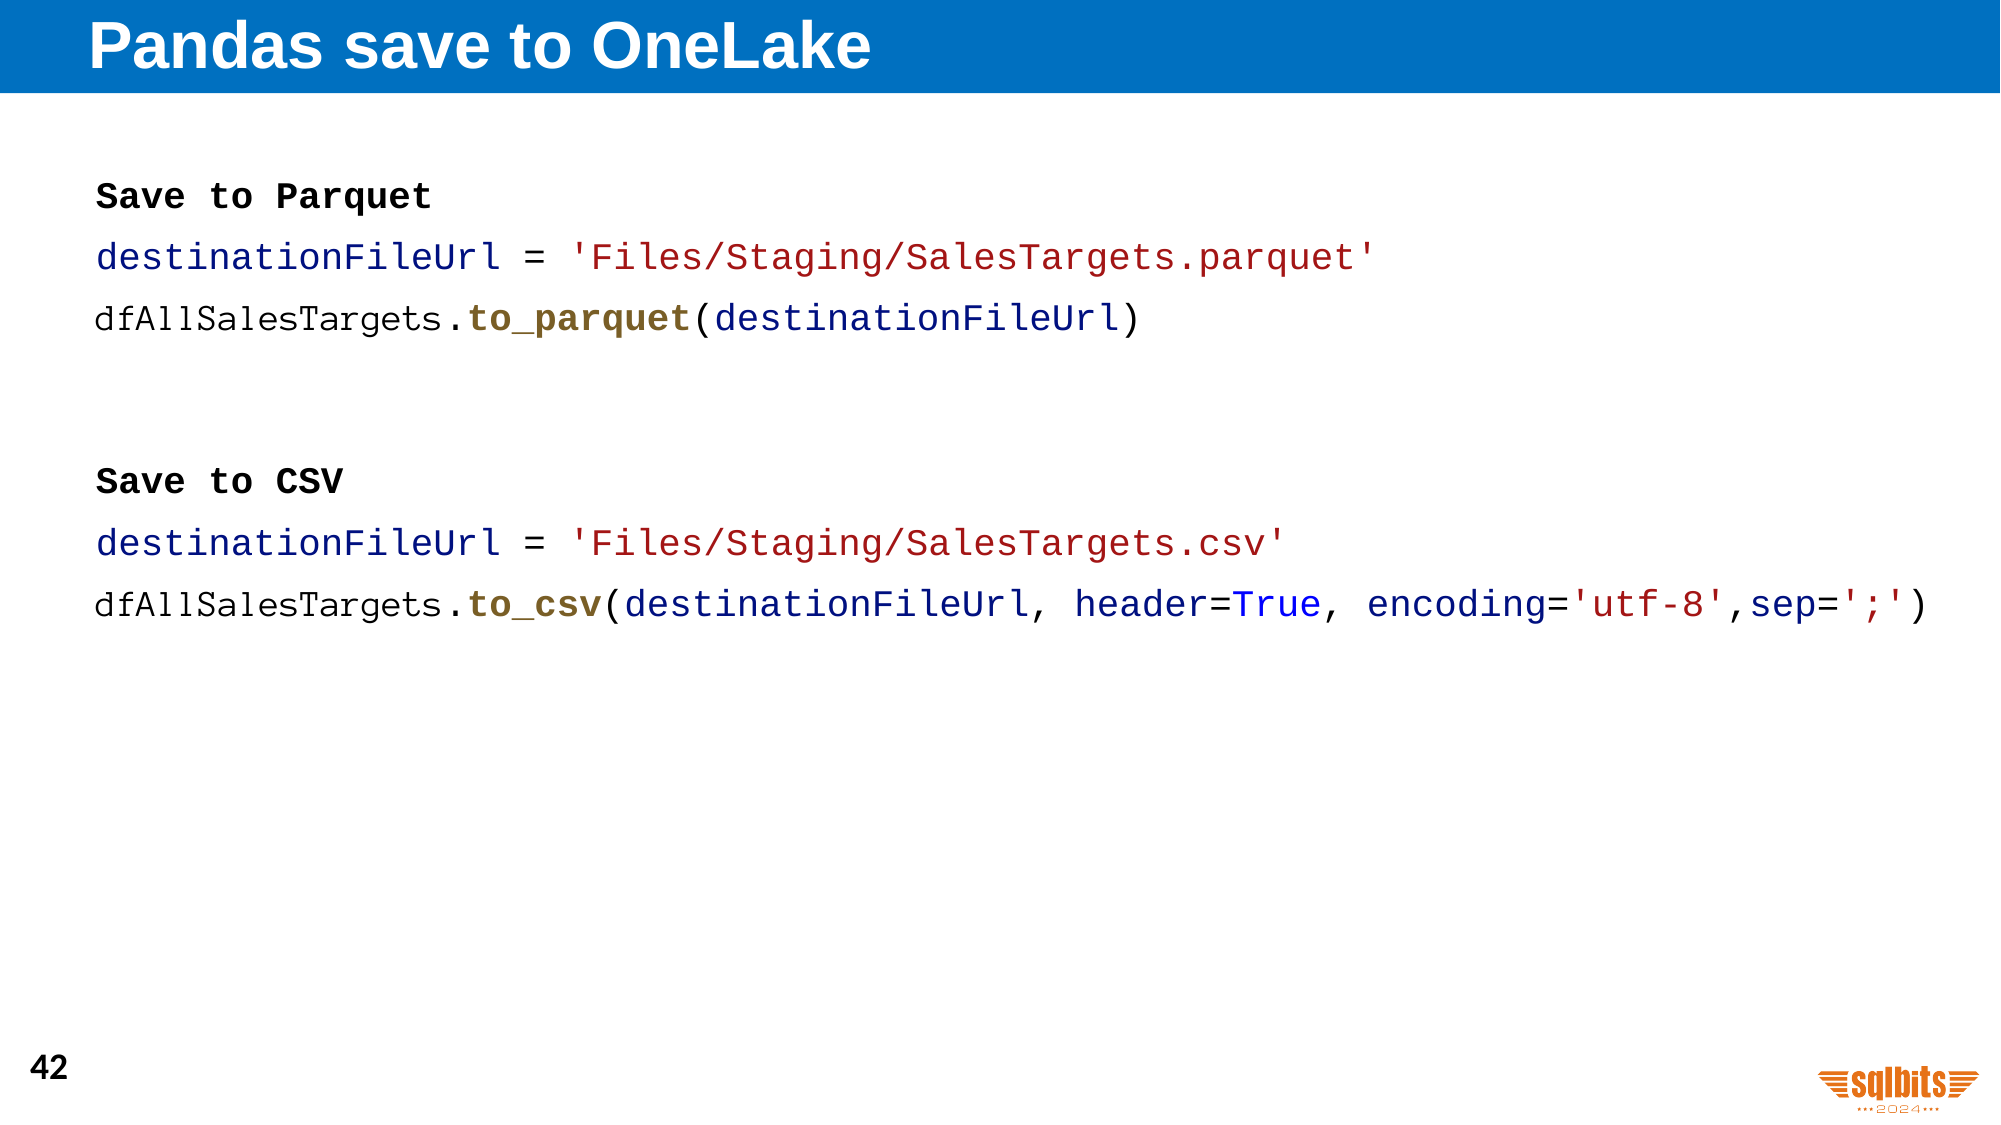

# Pandas save to OneLake

Save to Parquet
destinationFileUrl = 'Files/Staging/SalesTargets.parquet'
dfAllSalesTargets.to_parquet(destinationFileUrl)

Save to CSV
destinationFileUrl = 'Files/Staging/SalesTargets.csv'
dfAllSalesTargets.to_csv(destinationFileUrl, header=True, encoding='utf-8',sep=';')

42